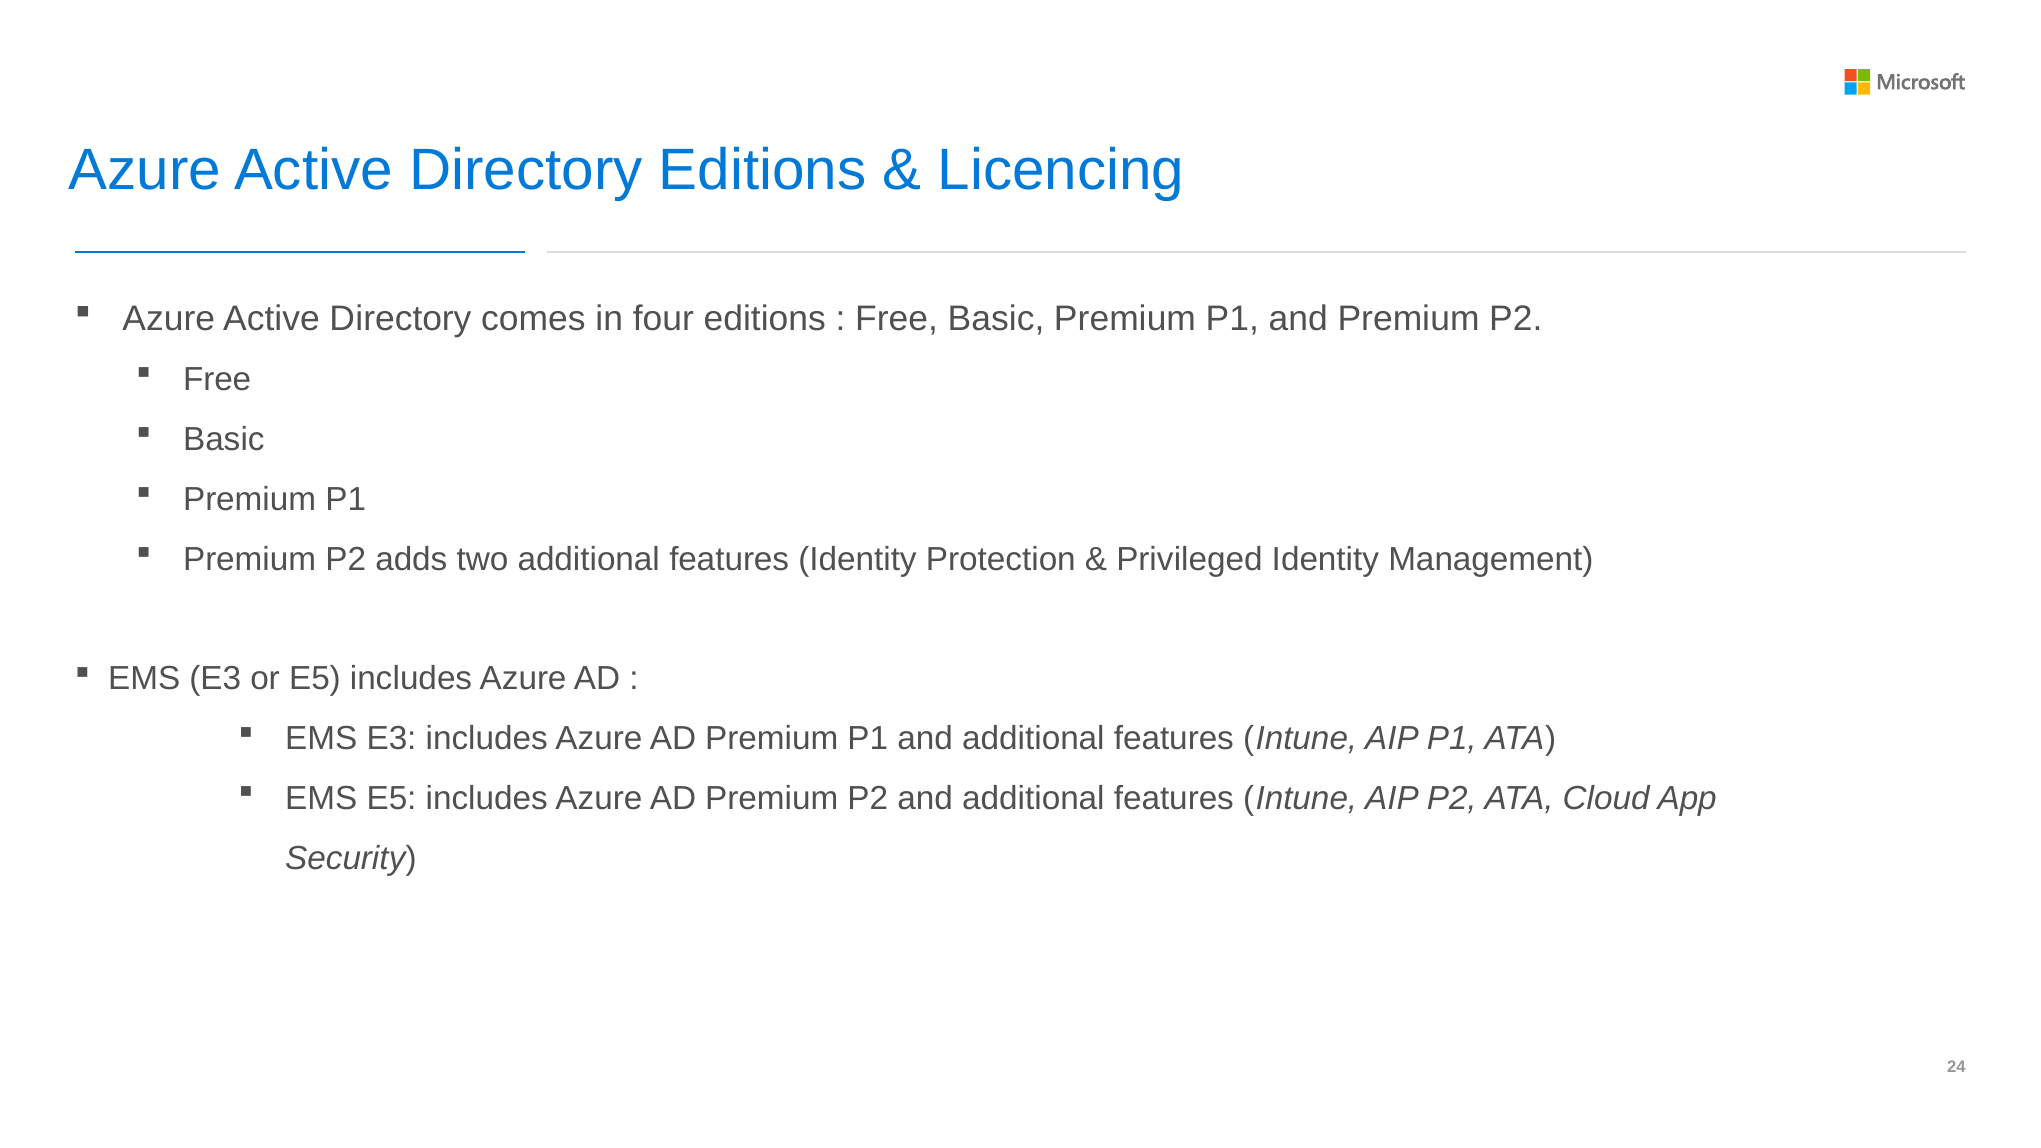

Azure Active Directory Editions & Licencing
Azure Active Directory comes in four editions : Free, Basic, Premium P1, and Premium P2.
Free
Basic
Premium P1
Premium P2 adds two additional features (Identity Protection & Privileged Identity Management)

EMS (E3 or E5) includes Azure AD :
EMS E3: includes Azure AD Premium P1 and additional features (Intune, AIP P1, ATA)
EMS E5: includes Azure AD Premium P2 and additional features (Intune, AIP P2, ATA, Cloud App Security)

24